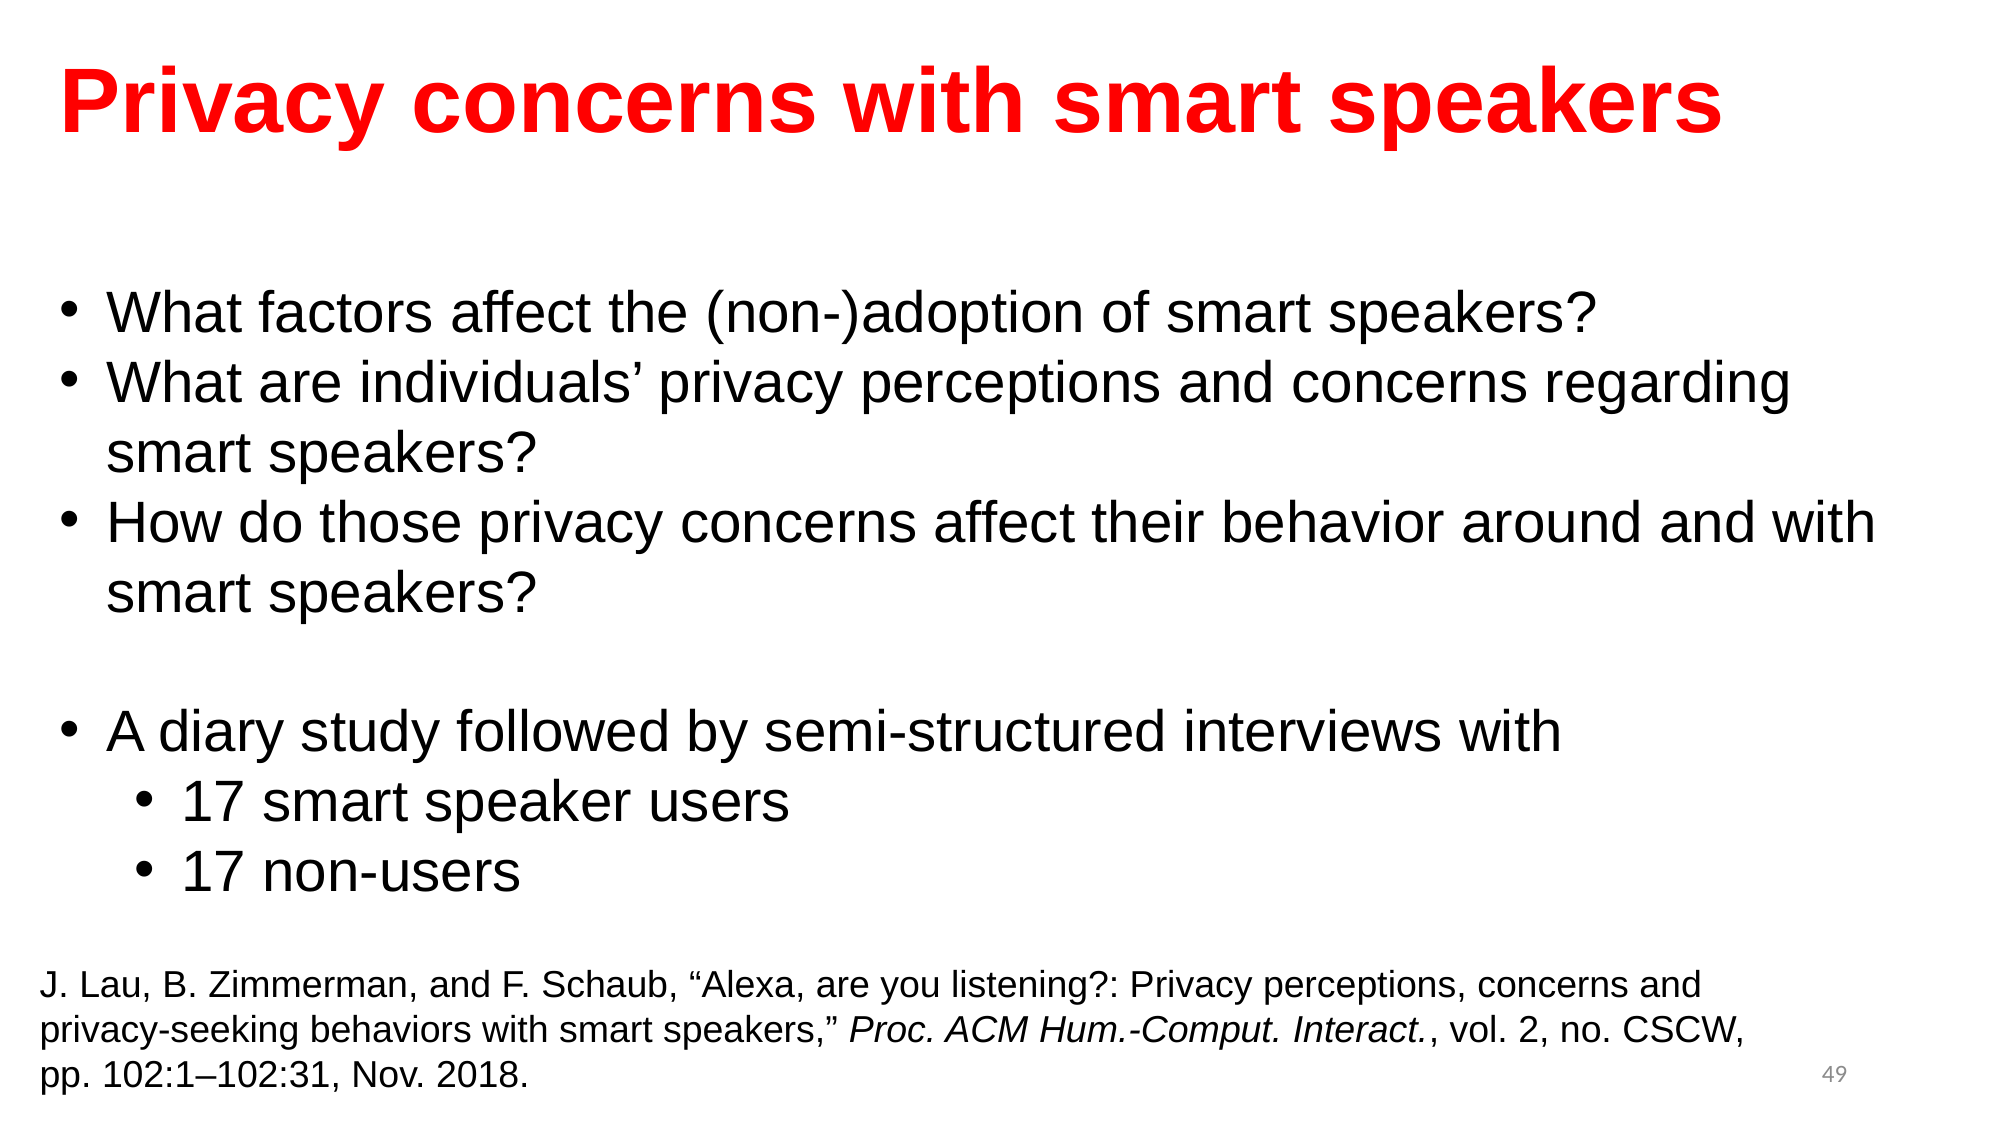

# Privacy concerns with smart speakers
What factors affect the (non-)adoption of smart speakers?
What are individuals’ privacy perceptions and concerns regarding smart speakers?
How do those privacy concerns affect their behavior around and with smart speakers?

A diary study followed by semi-structured interviews with
17 smart speaker users
17 non-users
J. Lau, B. Zimmerman, and F. Schaub, “Alexa, are you listening?: Privacy perceptions, concerns and privacy-seeking behaviors with smart speakers,” Proc. ACM Hum.-Comput. Interact., vol. 2, no. CSCW, pp. 102:1–102:31, Nov. 2018.
49